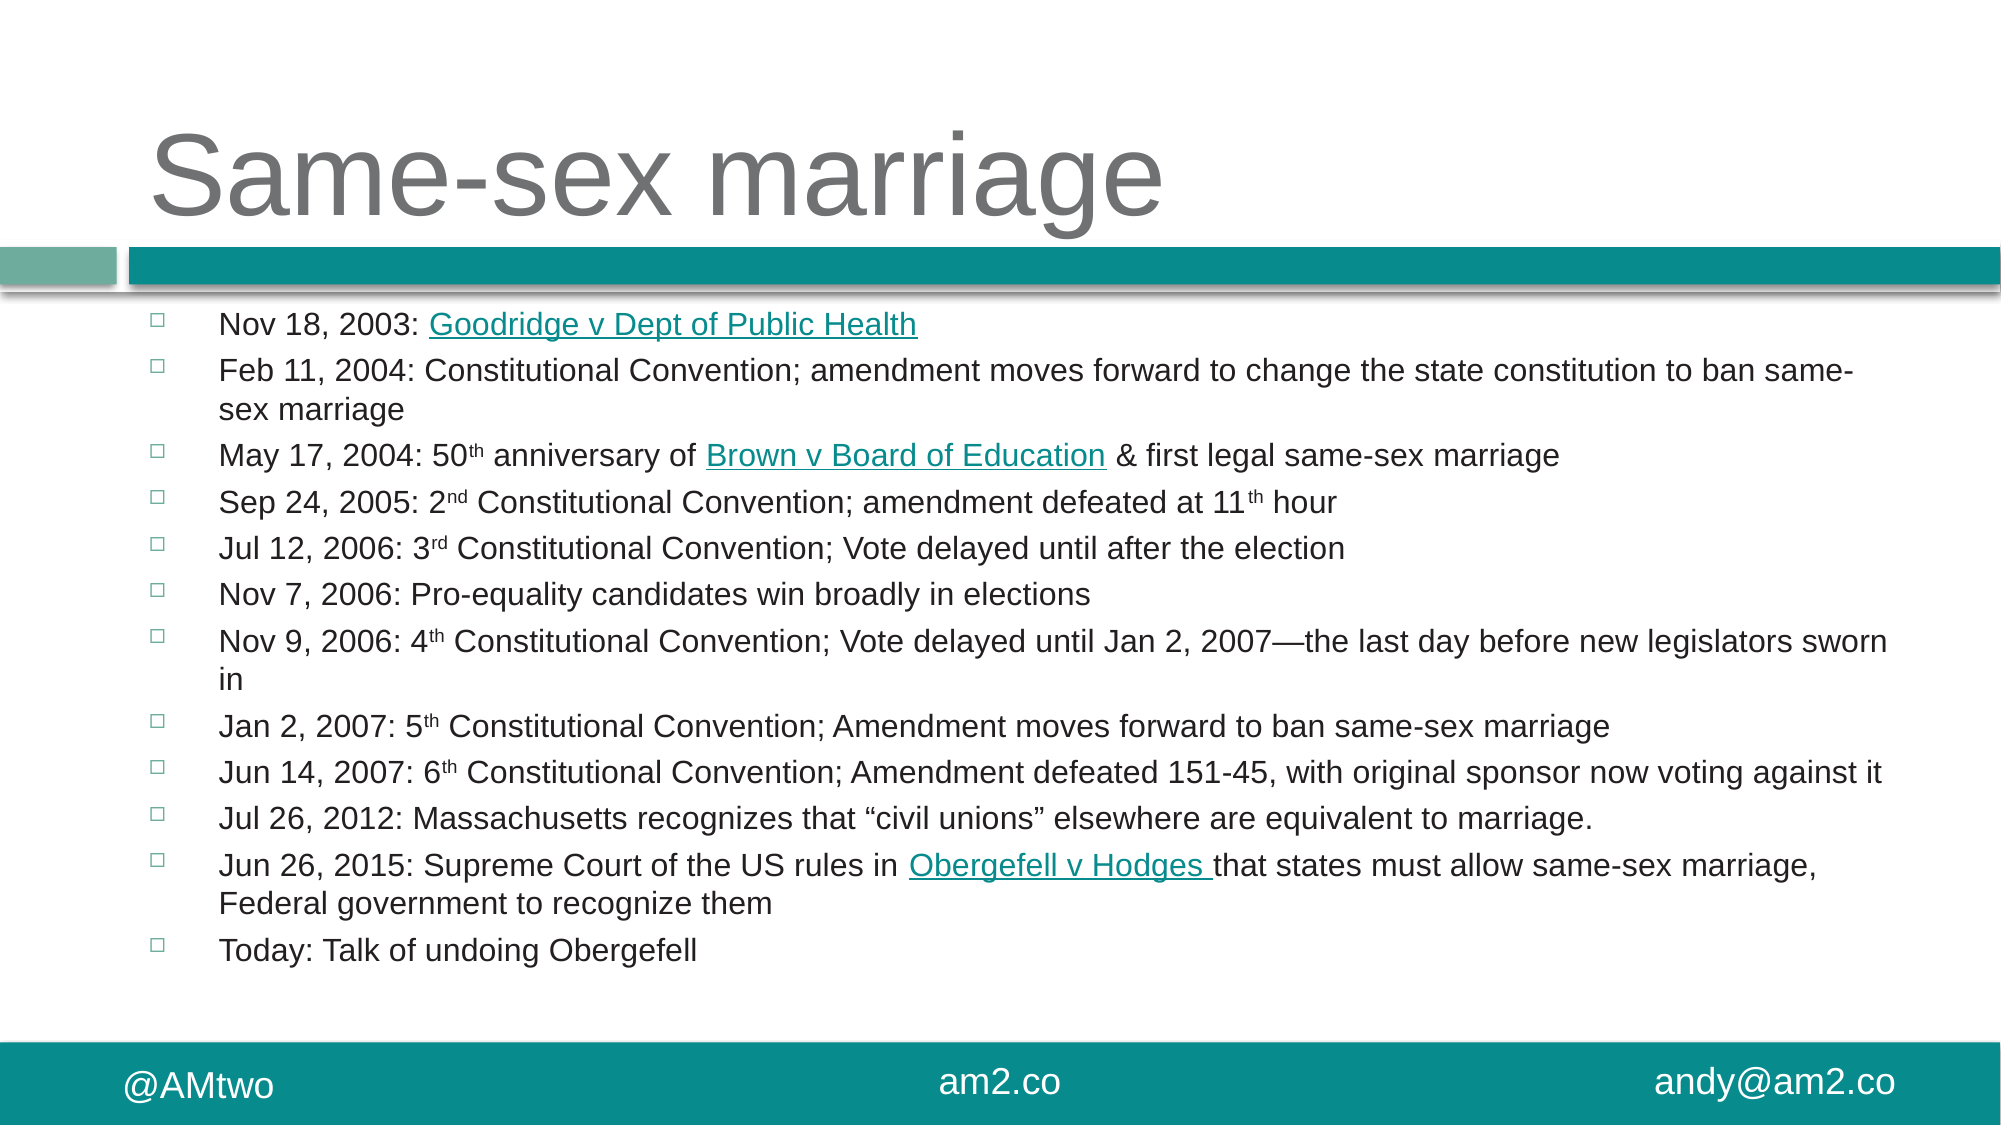

# Same-sex marriage
Nov 18, 2003: Goodridge v Dept of Public Health
Feb 11, 2004: Constitutional Convention; amendment moves forward to change the state constitution to ban same-sex marriage
May 17, 2004: 50th anniversary of Brown v Board of Education & first legal same-sex marriage
Sep 24, 2005: 2nd Constitutional Convention; amendment defeated at 11th hour
Jul 12, 2006: 3rd Constitutional Convention; Vote delayed until after the election
Nov 7, 2006: Pro-equality candidates win broadly in elections
Nov 9, 2006: 4th Constitutional Convention; Vote delayed until Jan 2, 2007—the last day before new legislators sworn in
Jan 2, 2007: 5th Constitutional Convention; Amendment moves forward to ban same-sex marriage
Jun 14, 2007: 6th Constitutional Convention; Amendment defeated 151-45, with original sponsor now voting against it
Jul 26, 2012: Massachusetts recognizes that “civil unions” elsewhere are equivalent to marriage.
Jun 26, 2015: Supreme Court of the US rules in Obergefell v Hodges that states must allow same-sex marriage, Federal government to recognize them
Today: Talk of undoing Obergefell